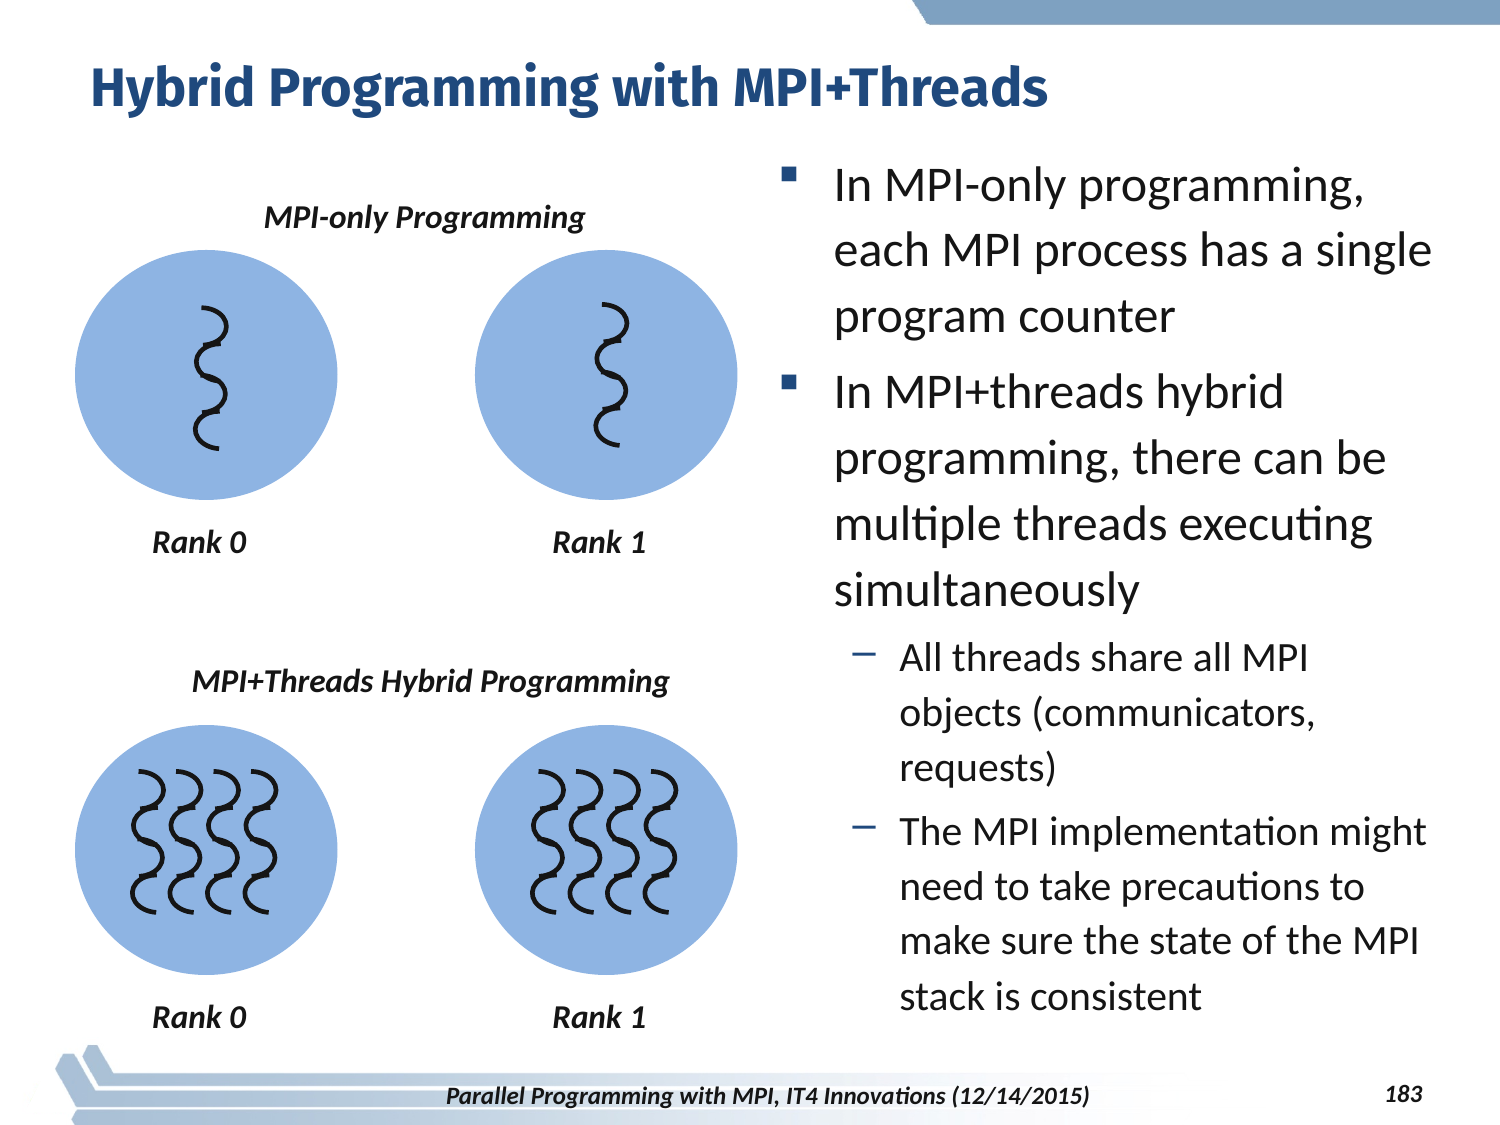

# Hybrid Programming with MPI+Threads
In MPI-only programming, each MPI process has a single program counter
In MPI+threads hybrid programming, there can be multiple threads executing simultaneously
All threads share all MPI objects (communicators, requests)
The MPI implementation might need to take precautions to make sure the state of the MPI stack is consistent
MPI-only Programming

Rank 0
Rank 1
MPI+Threads Hybrid Programming

Rank 0
Rank 1
183
Parallel Programming with MPI, IT4 Innovations (12/14/2015)